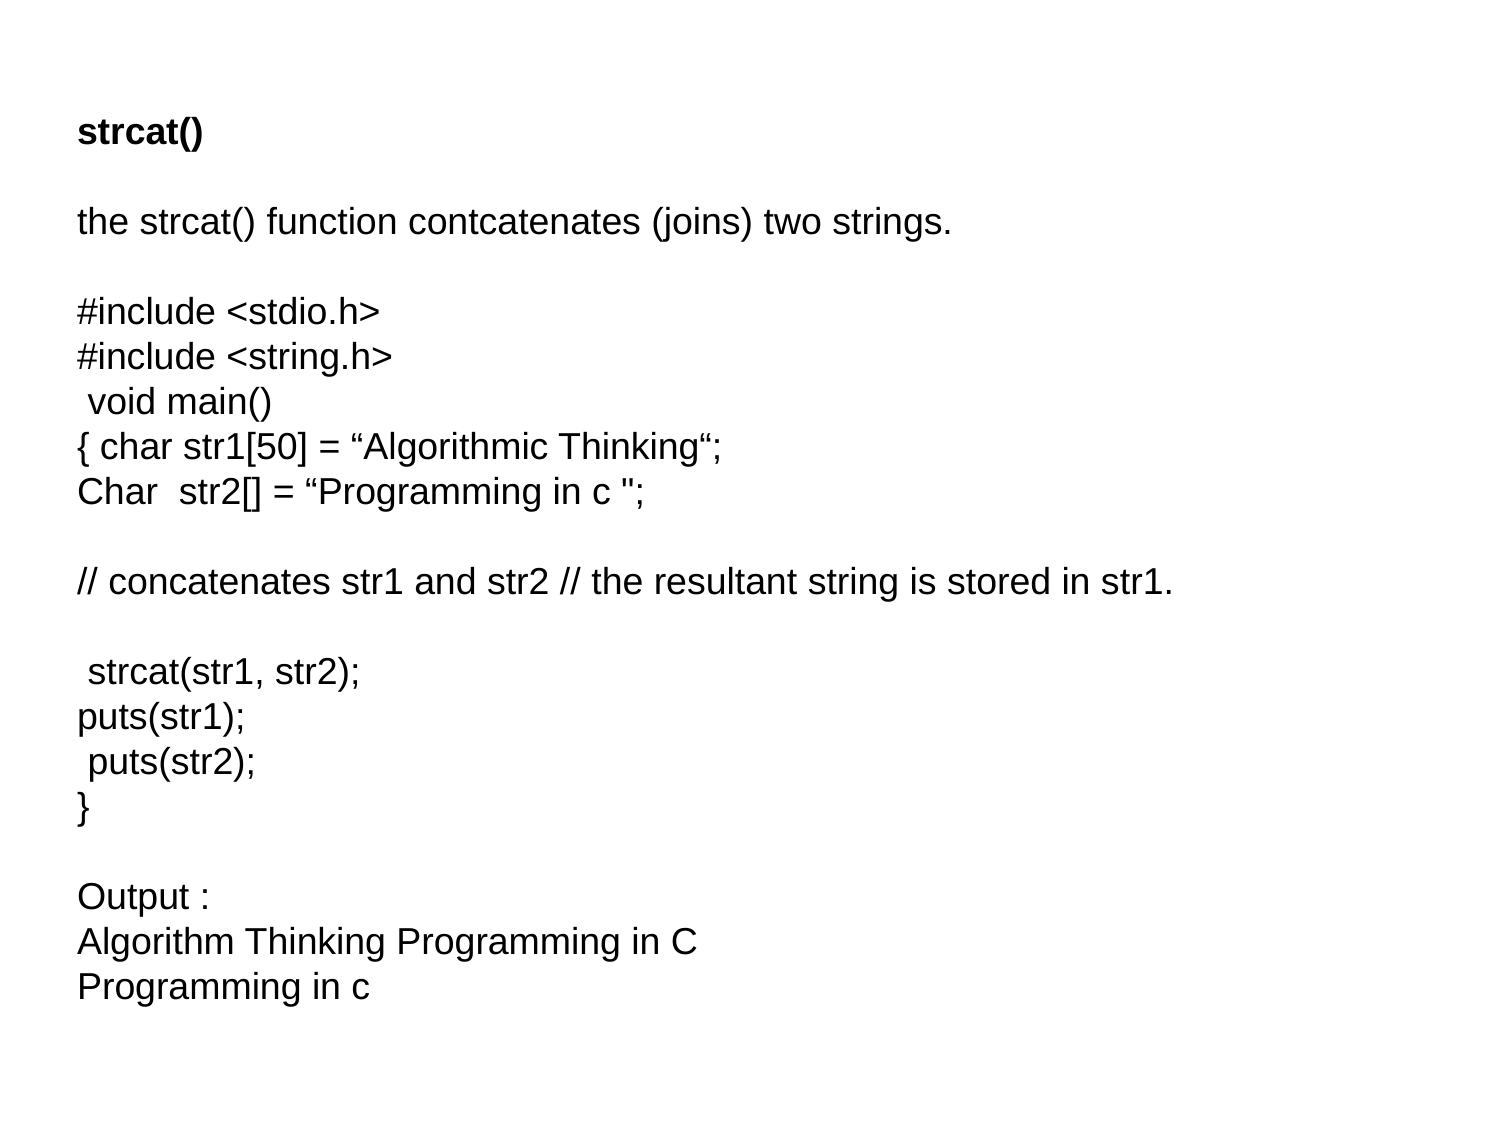

strcat()

the strcat() function contcatenates (joins) two strings.

#include <stdio.h>
#include <string.h>
 void main()
{ char str1[50] = “Algorithmic Thinking“;
Char  str2[] = “Programming in c ";

// concatenates str1 and str2 // the resultant string is stored in str1.

 strcat(str1, str2);
puts(str1);
 puts(str2);
}

Output :
Algorithm Thinking Programming in C
Programming in c